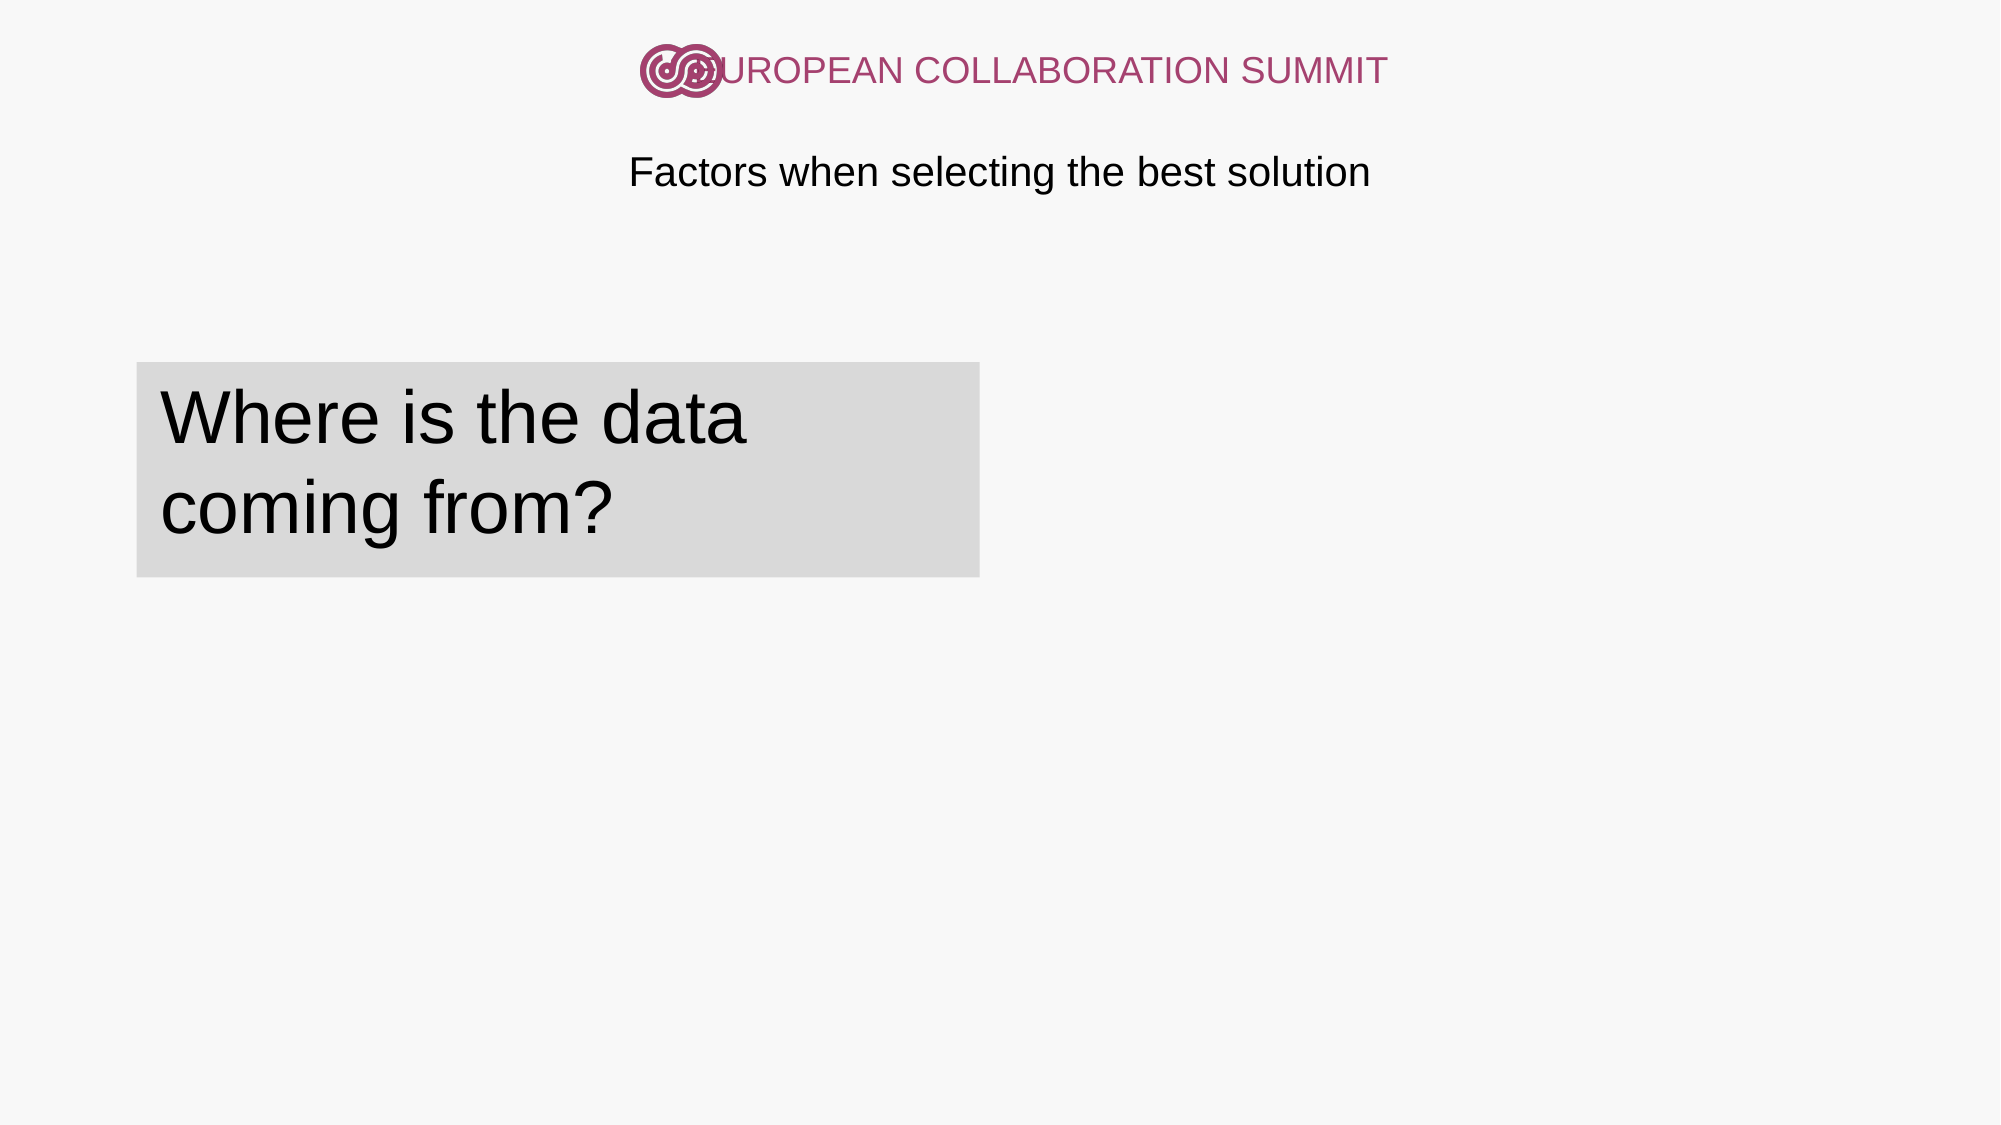

# Factors when selecting the best solution

Where is the data coming from?